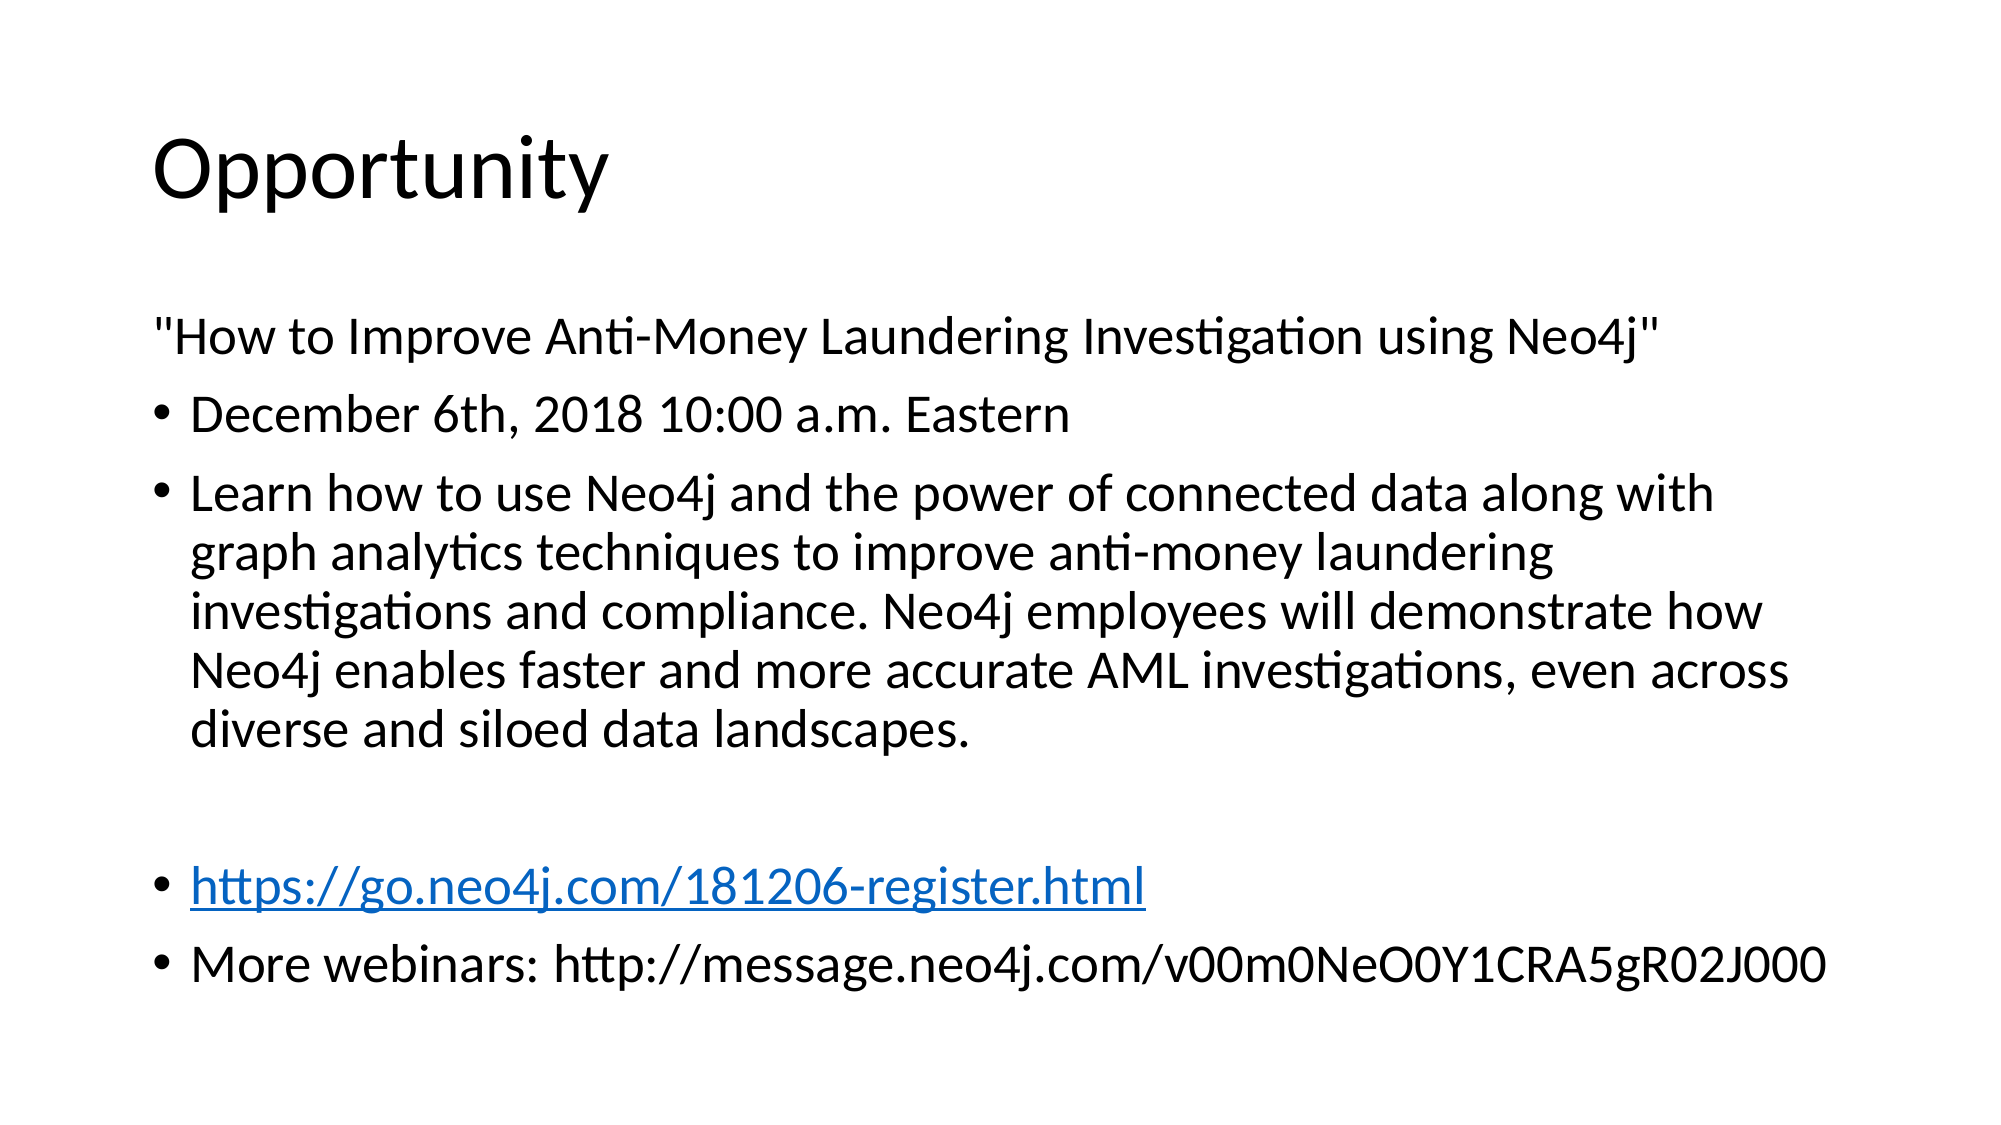

# Opportunity
"How to Improve Anti-Money Laundering Investigation using Neo4j"
December 6th, 2018 10:00 a.m. Eastern
Learn how to use Neo4j and the power of connected data along with graph analytics techniques to improve anti-money laundering investigations and compliance. Neo4j employees will demonstrate how Neo4j enables faster and more accurate AML investigations, even across diverse and siloed data landscapes.

https://go.neo4j.com/181206-register.html
More webinars: http://message.neo4j.com/v00m0NeO0Y1CRA5gR02J000